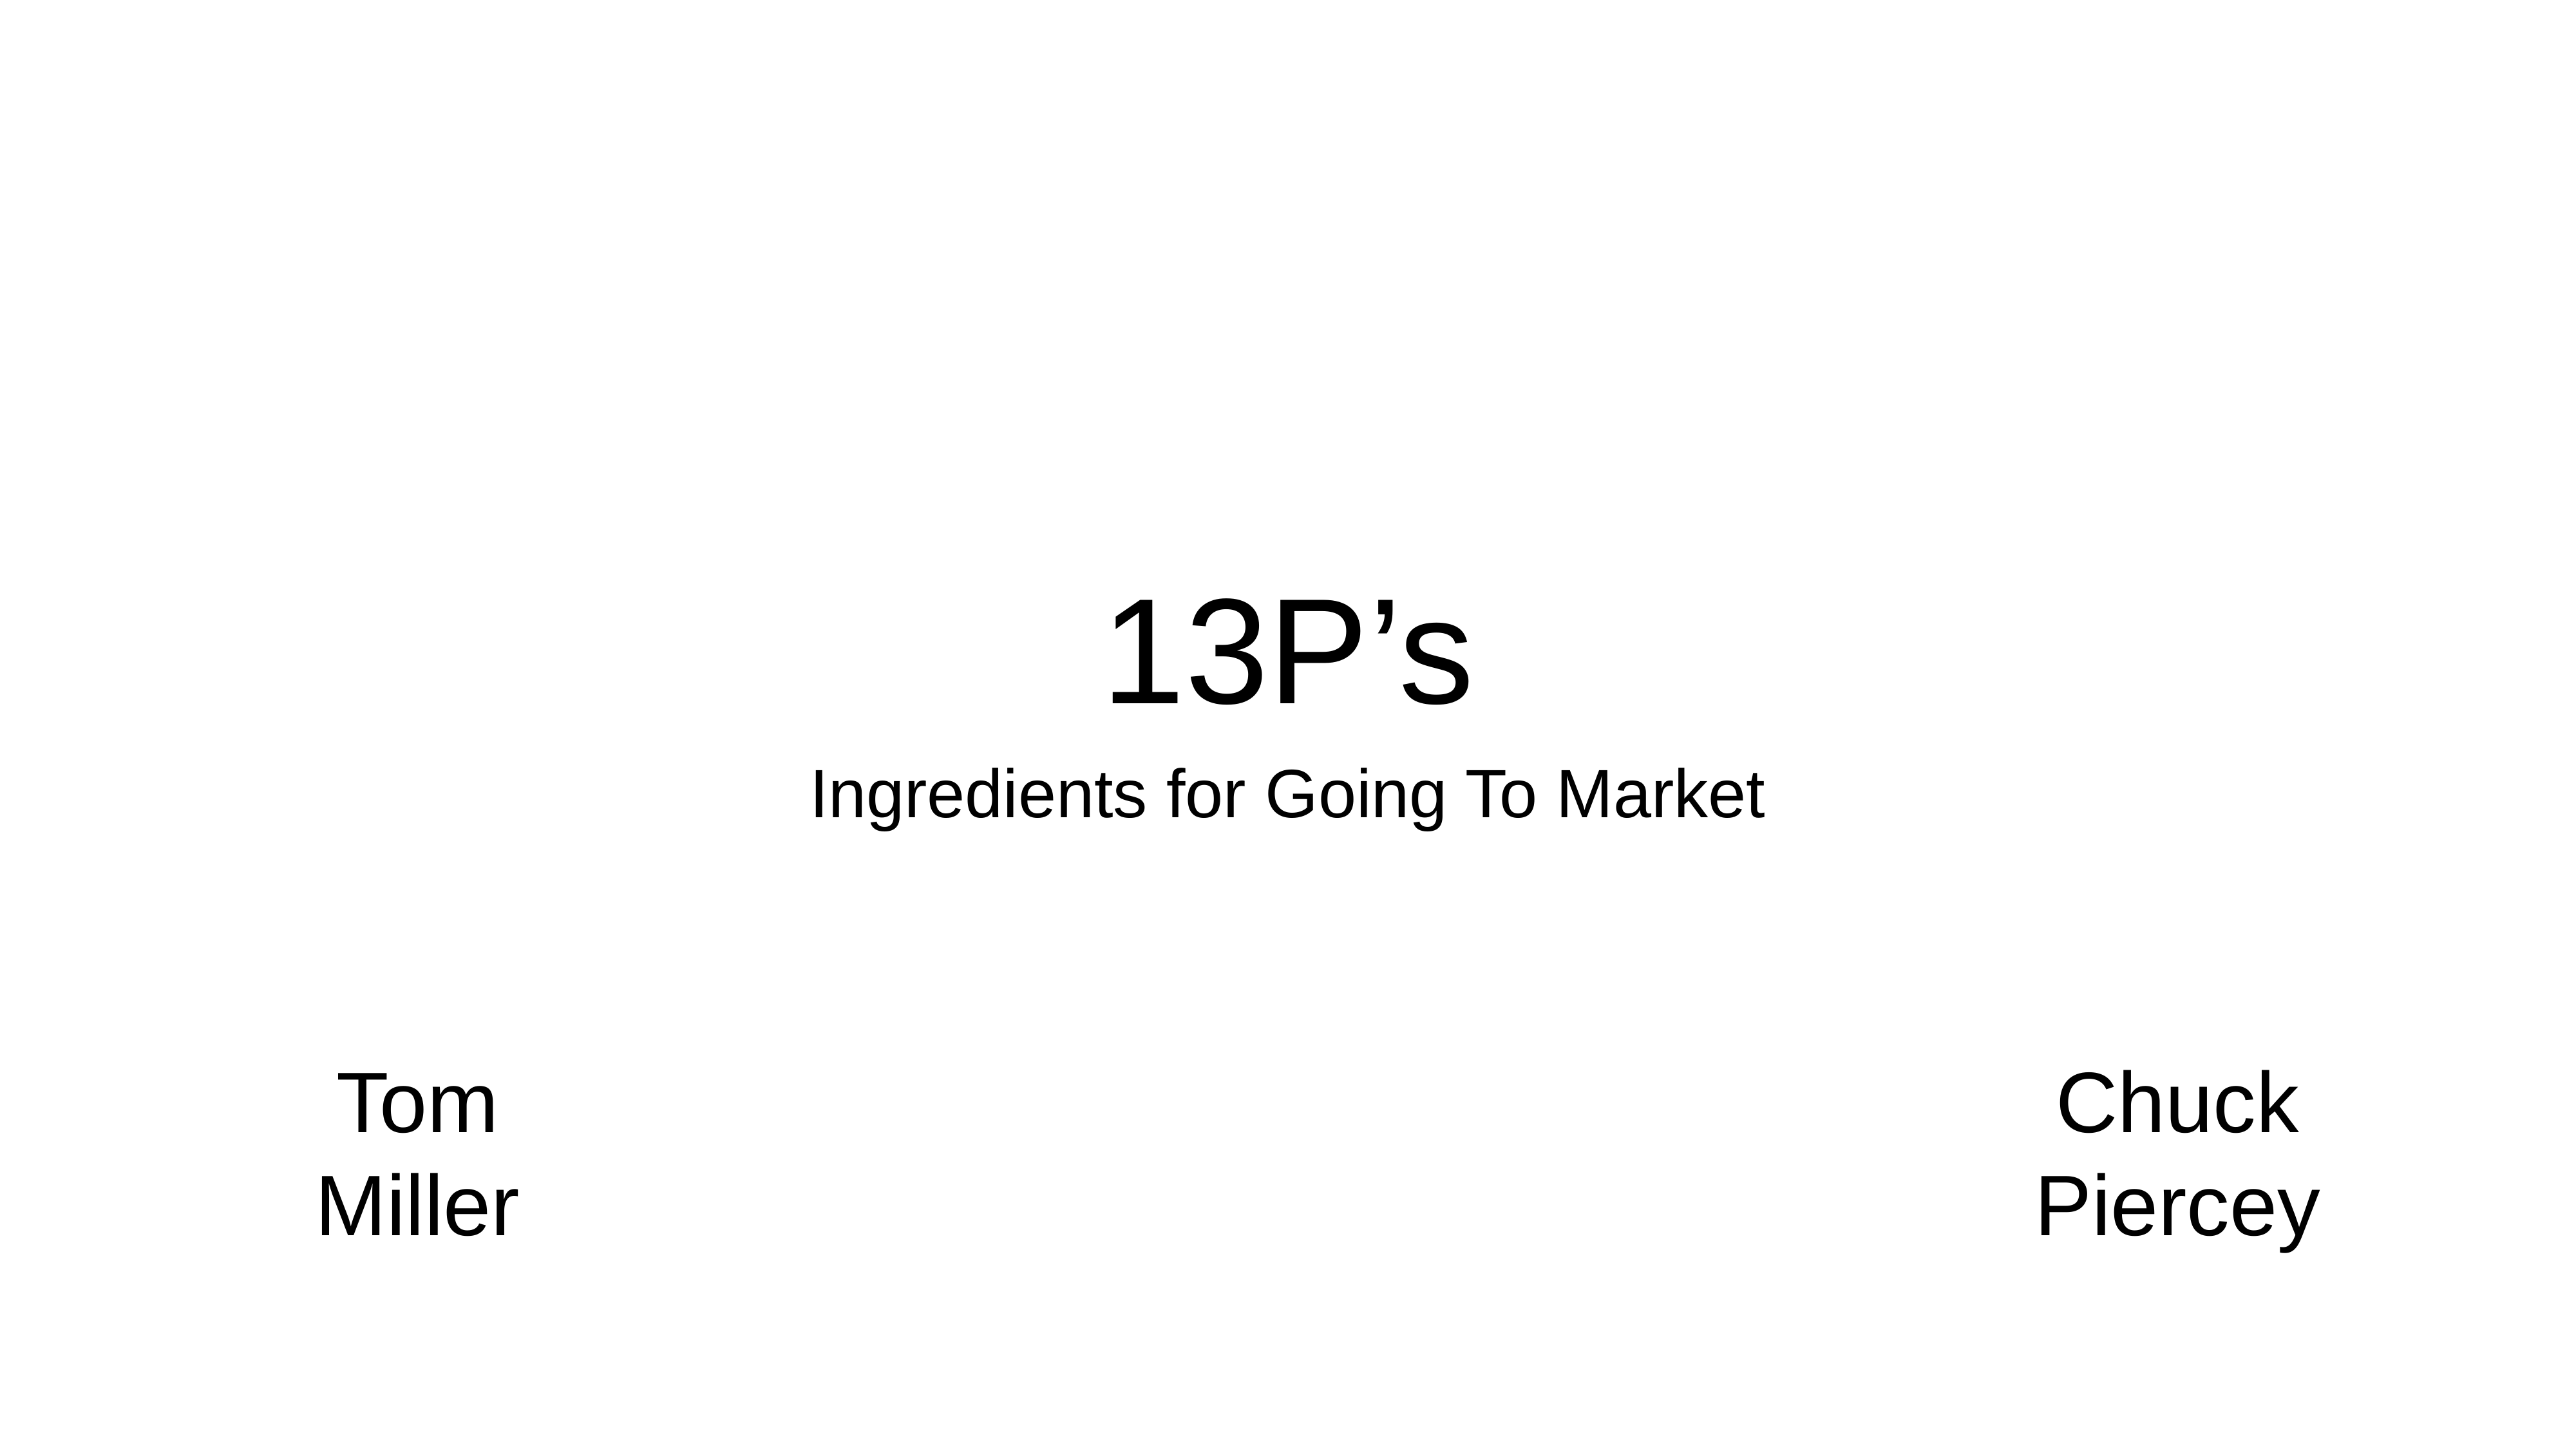

# 13P’s
Ingredients for Going To Market
Tom Miller
Chuck Piercey